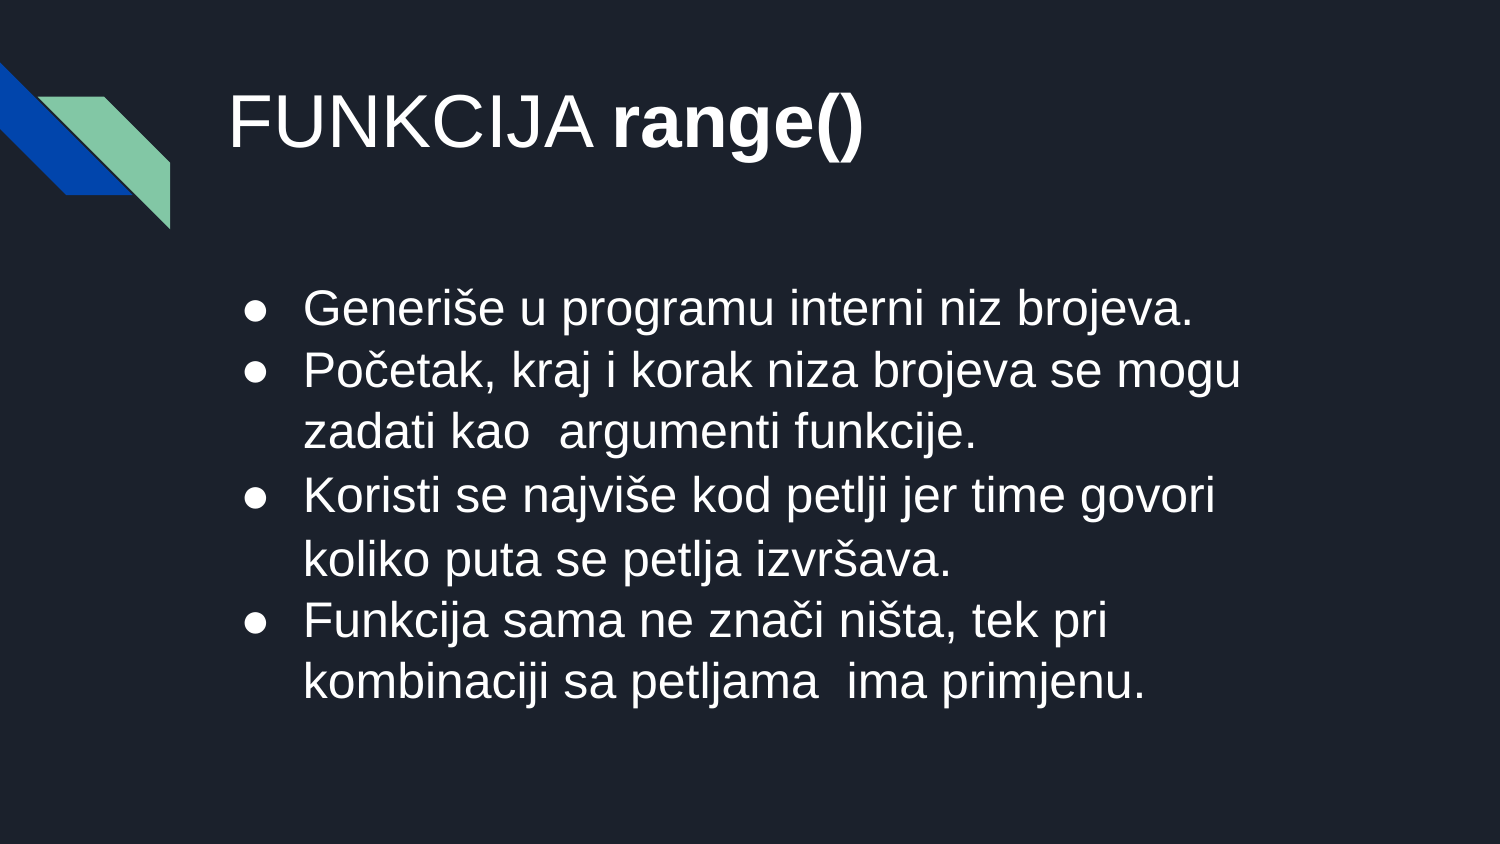

# FUNKCIJA range()
Generiše u programu interni niz brojeva.
Početak, kraj i korak niza brojeva se mogu zadati kao  argumenti funkcije.
Koristi se najviše kod petlji jer time govori koliko puta se petlja izvršava.
Funkcija sama ne znači ništa, tek pri kombinaciji sa petljama  ima primjenu.